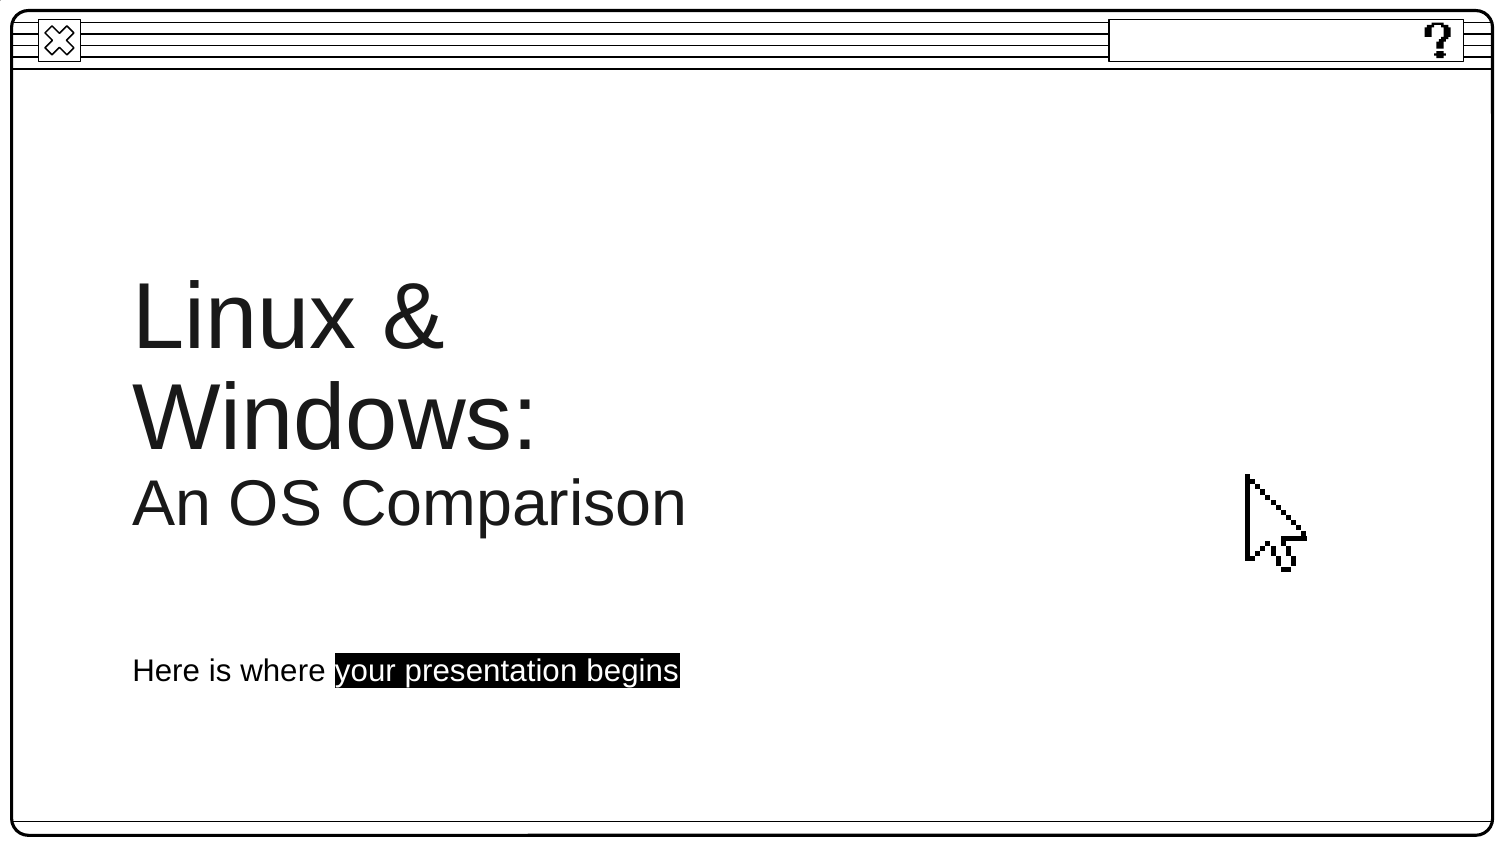

# Linux &
Windows:
An OS Comparison

Here is where your presentation begins